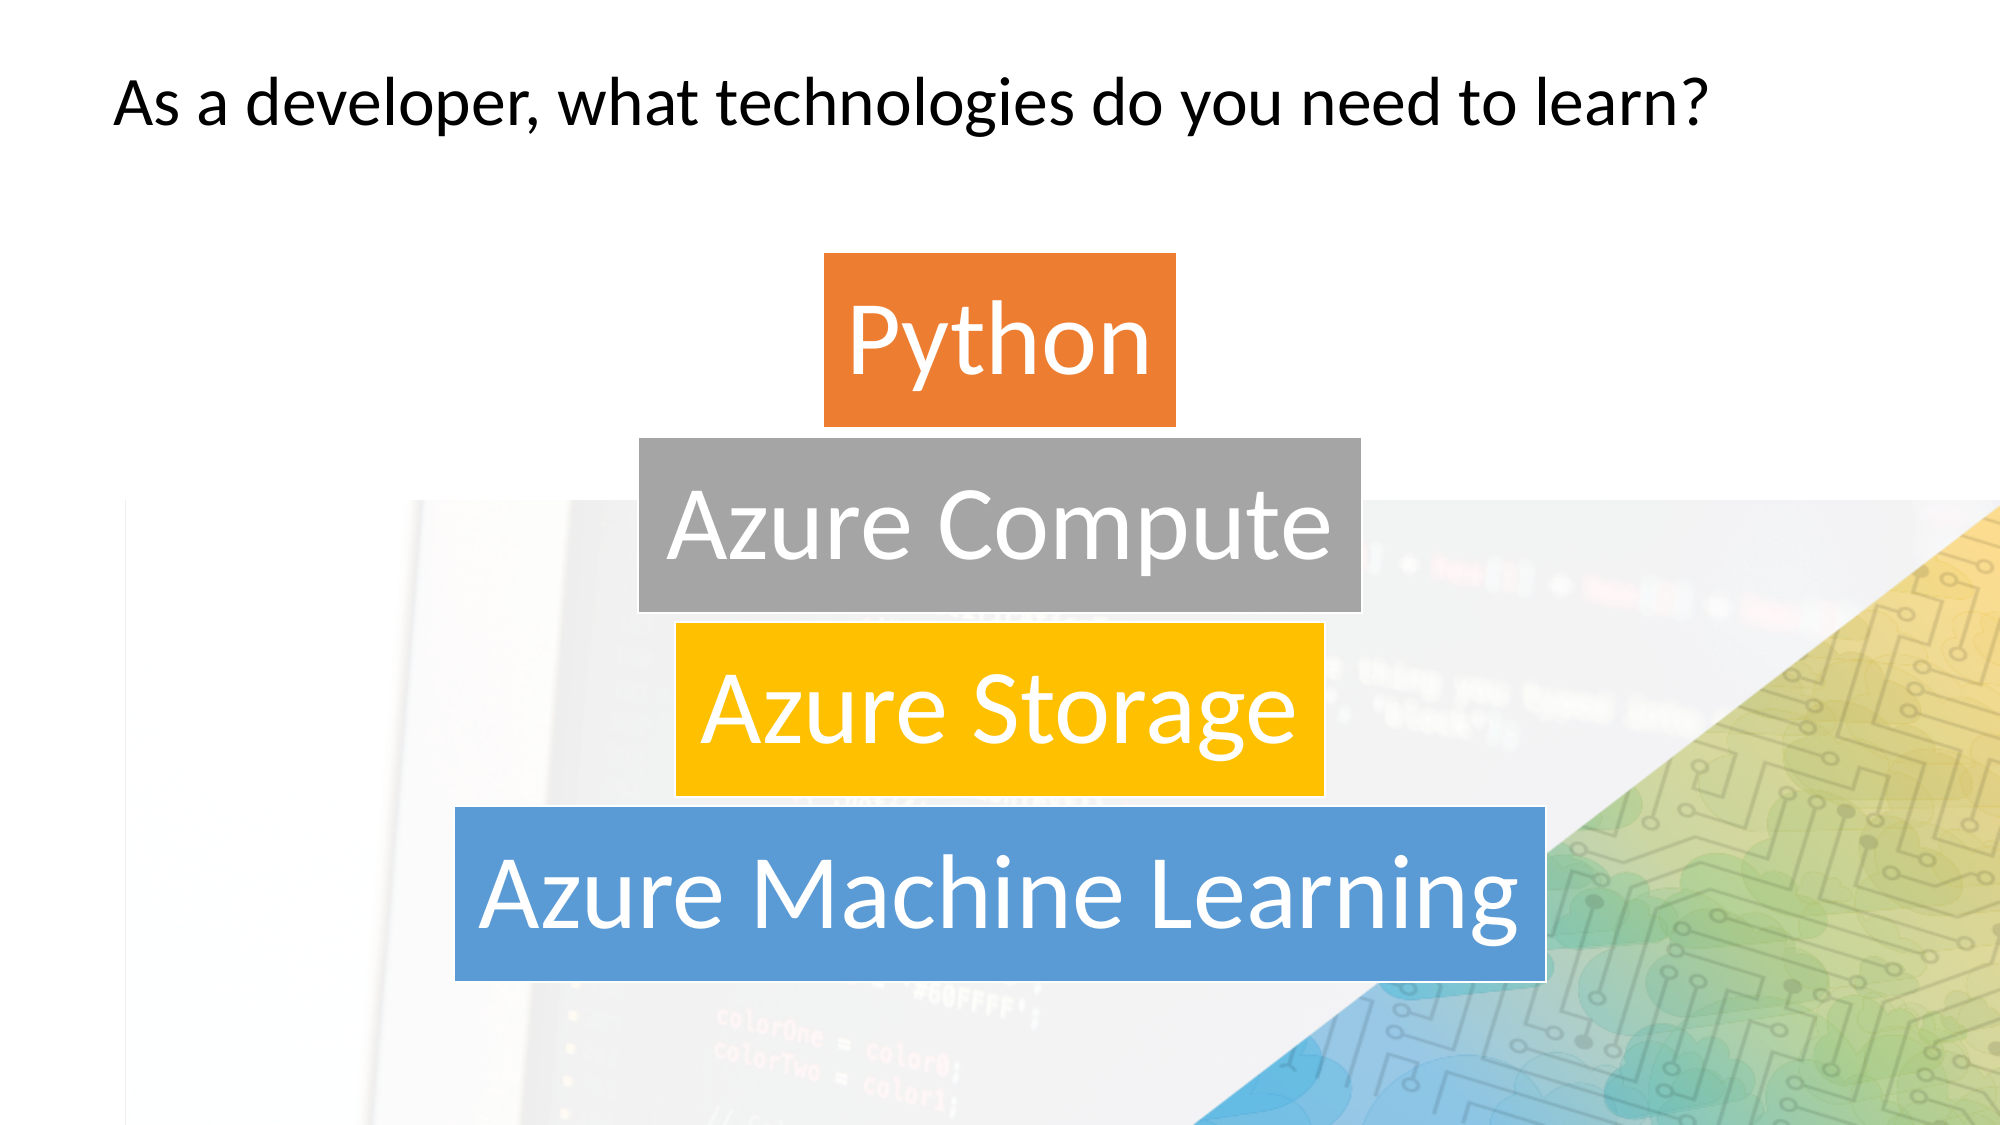

# As a developer, what technologies do you need to learn?
Python
Azure Compute
Azure Storage
Azure Machine Learning